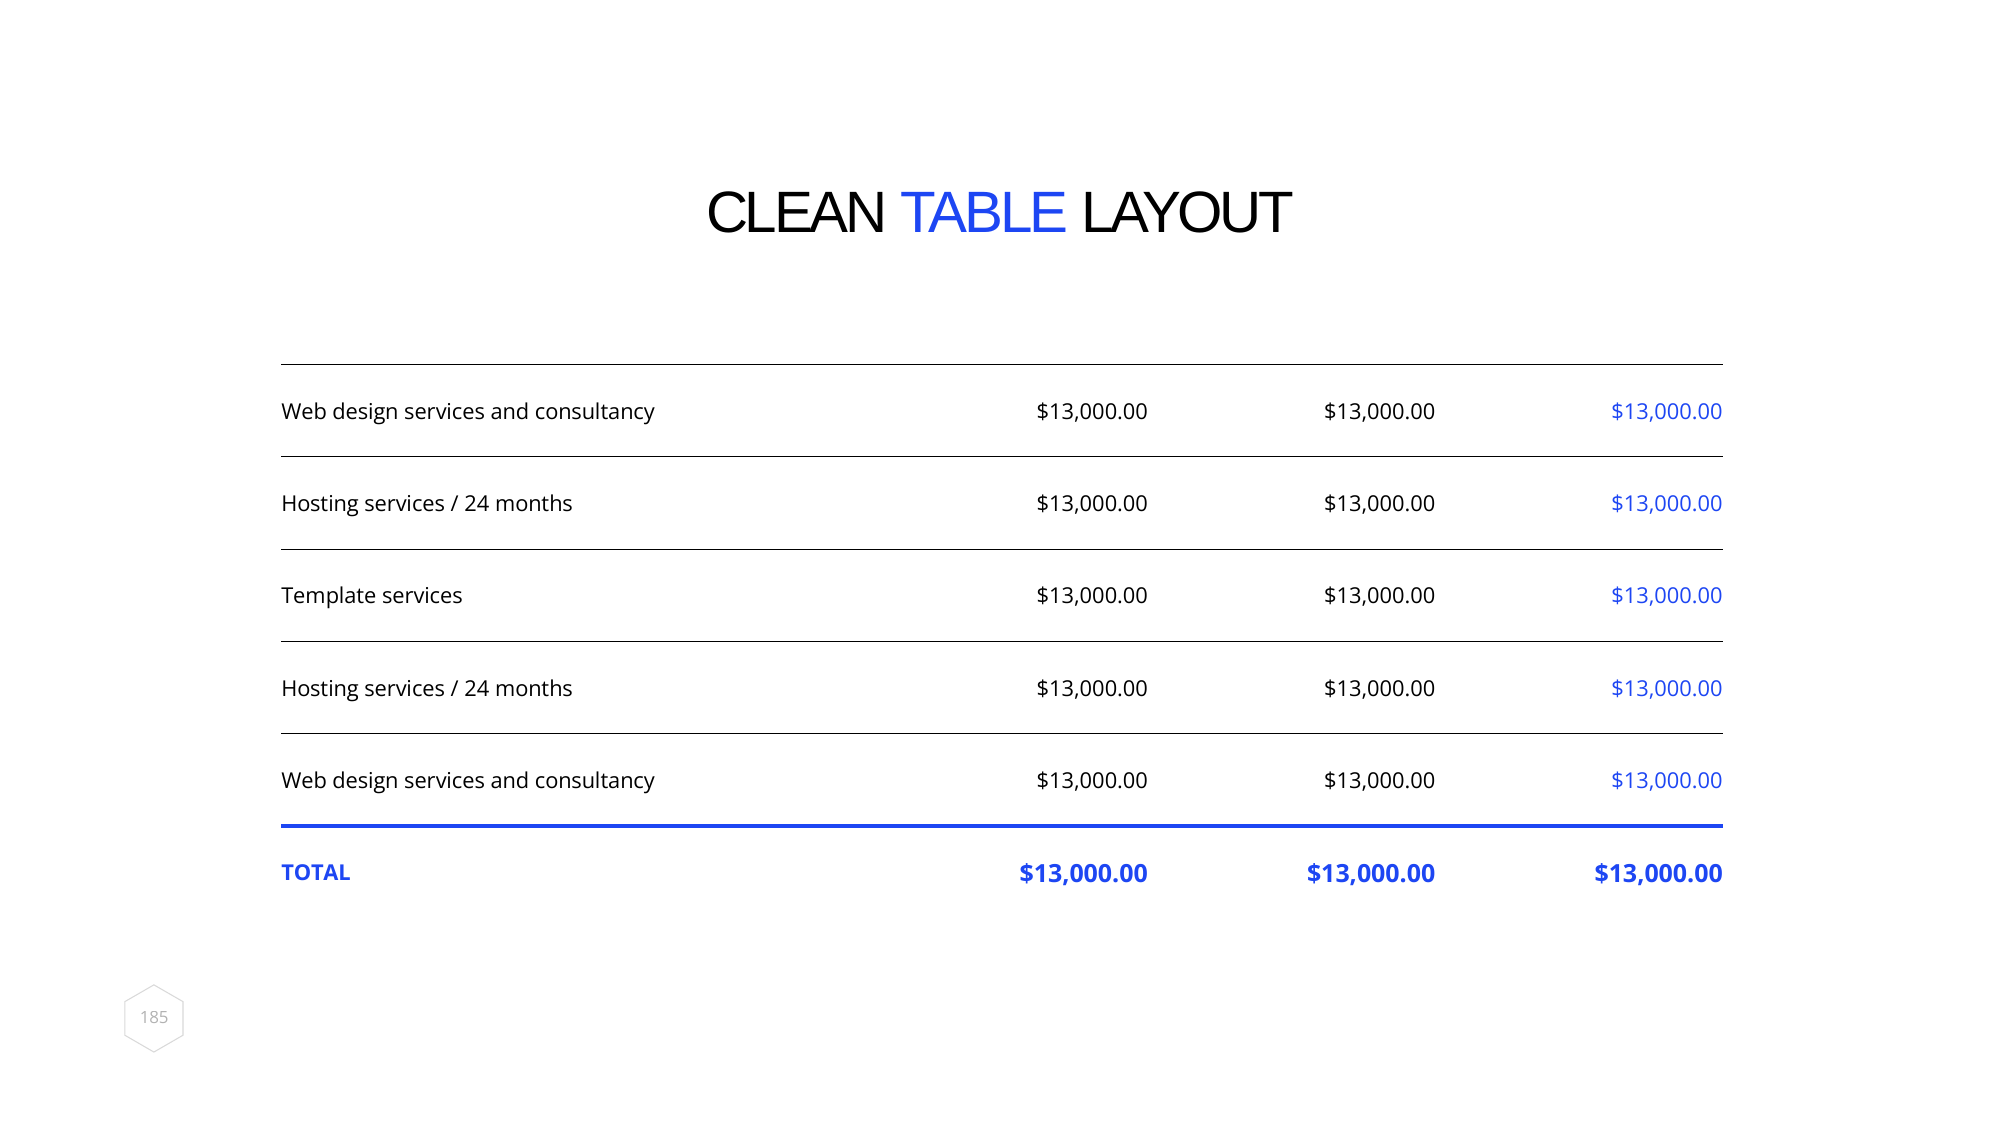

# CLEAN TABLE LAYOUT
| Web design services and consultancy | $13,000.00 | $13,000.00 | $13,000.00 |
| --- | --- | --- | --- |
| Hosting services / 24 months | $13,000.00 | $13,000.00 | $13,000.00 |
| Template services | $13,000.00 | $13,000.00 | $13,000.00 |
| Hosting services / 24 months | $13,000.00 | $13,000.00 | $13,000.00 |
| Web design services and consultancy | $13,000.00 | $13,000.00 | $13,000.00 |
| TOTAL | $13,000.00 | $13,000.00 | $13,000.00 |
185